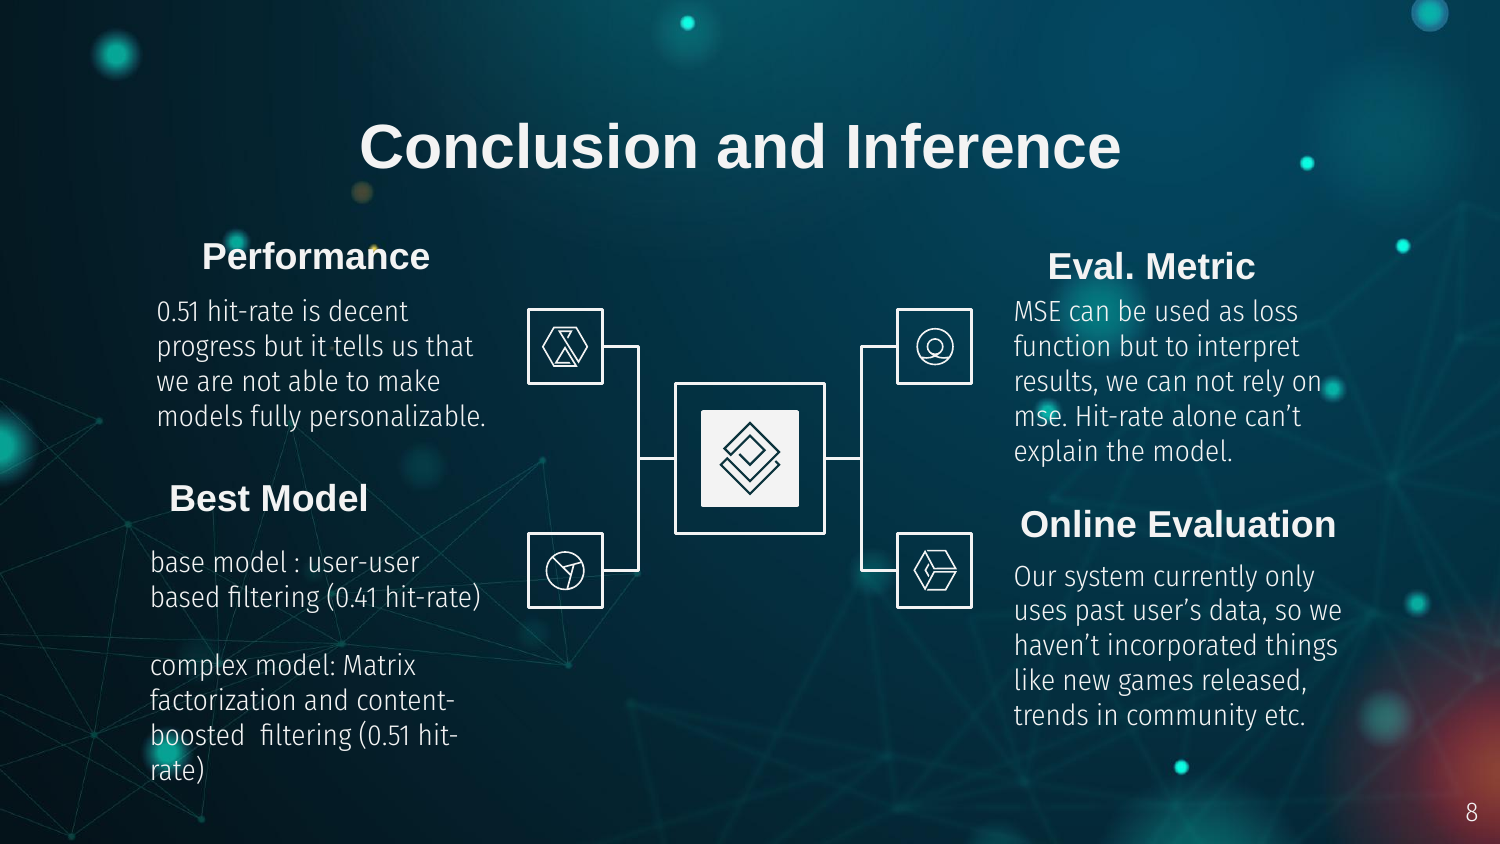

# Conclusion and Inference
Performance
Eval. Metric
MSE can be used as loss function but to interpret results, we can not rely on mse. Hit-rate alone can’t explain the model.
0.51 hit-rate is decent progress but it tells us that we are not able to make models fully personalizable.

Best Model
Online Evaluation
base model : user-user based filtering (0.41 hit-rate)
complex model: Matrix factorization and content-boosted  filtering (0.51 hit-rate)

Our system currently only uses past user’s data, so we haven’t incorporated things like new games released, trends in community etc.

8